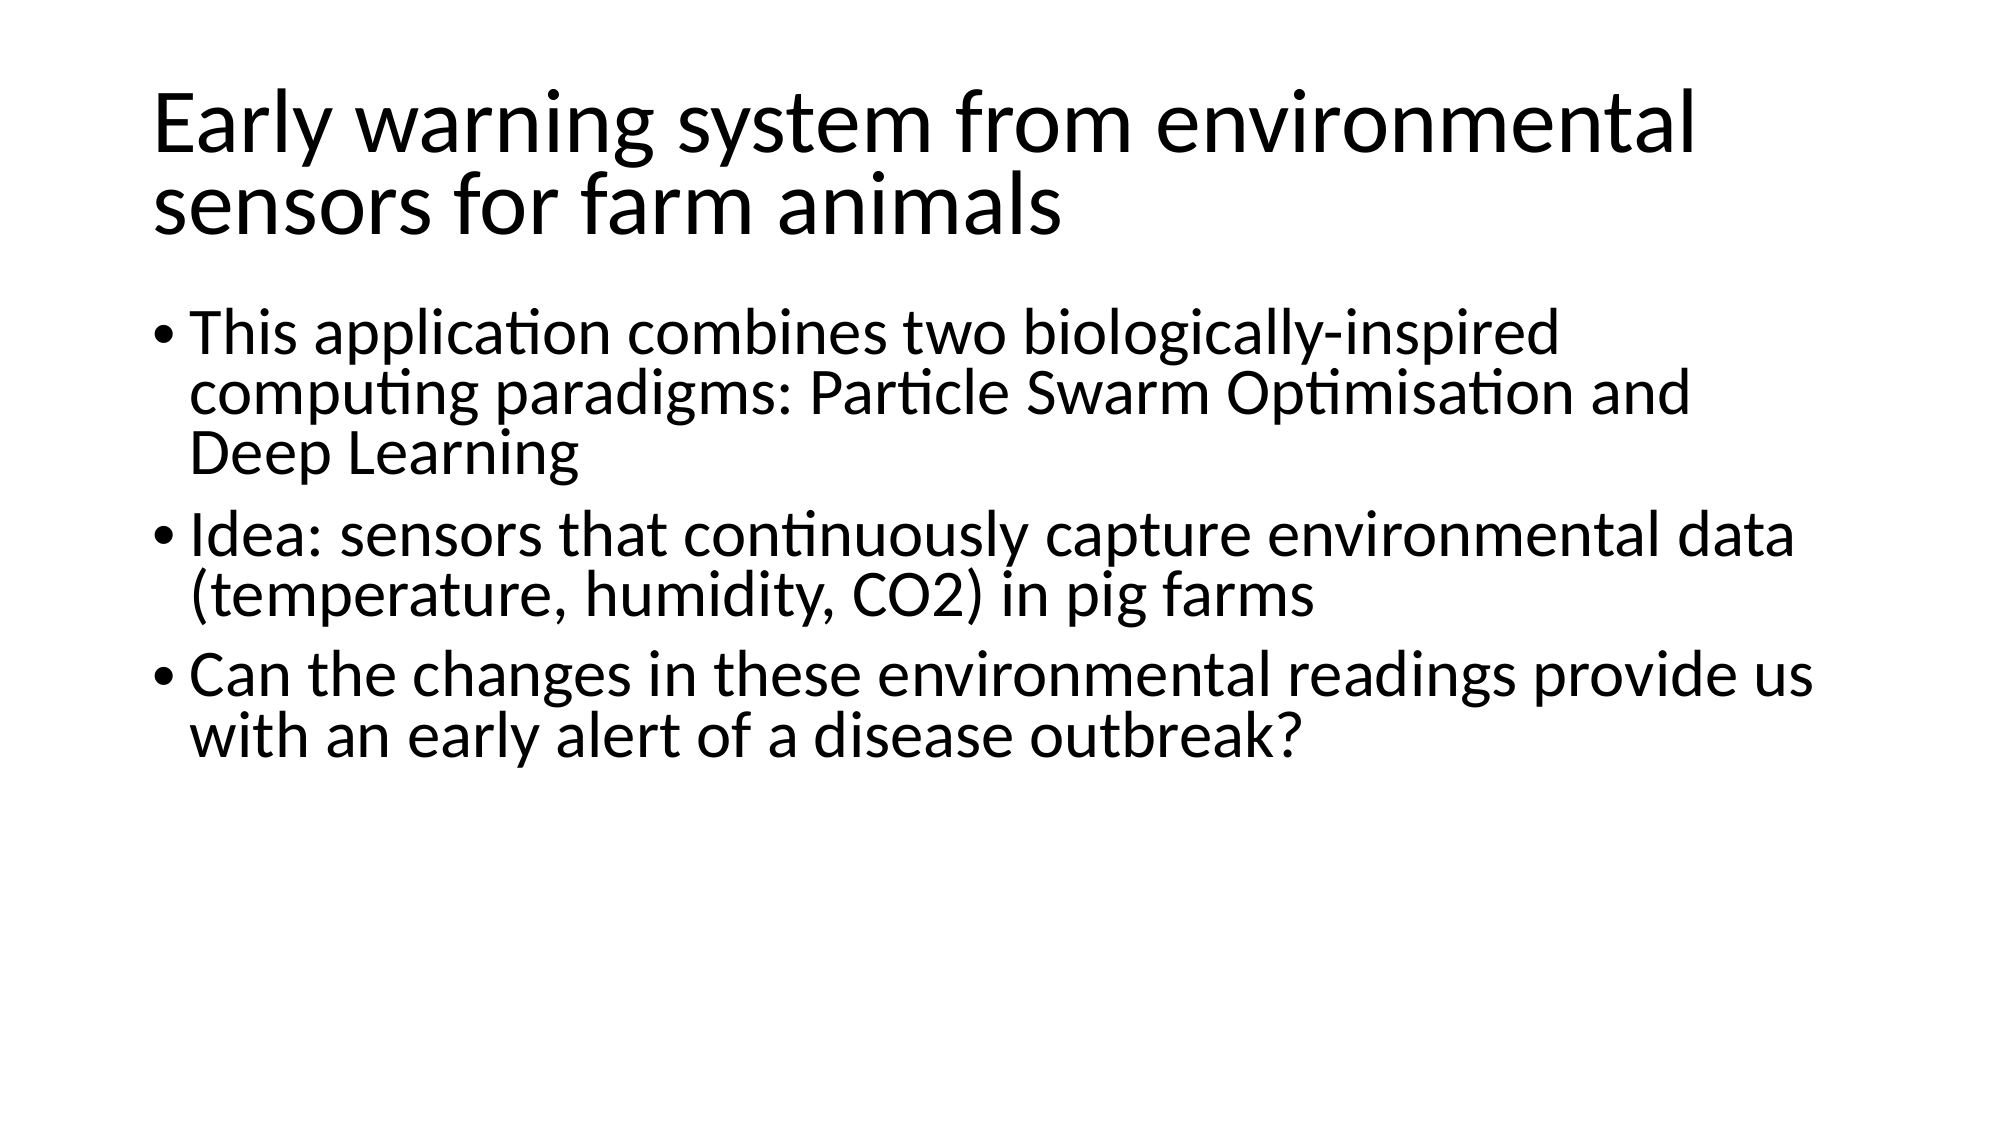

# Early warning system from environmental sensors for farm animals
This application combines two biologically-inspired computing paradigms: Particle Swarm Optimisation and Deep Learning
Idea: sensors that continuously capture environmental data (temperature, humidity, CO2) in pig farms
Can the changes in these environmental readings provide us with an early alert of a disease outbreak?